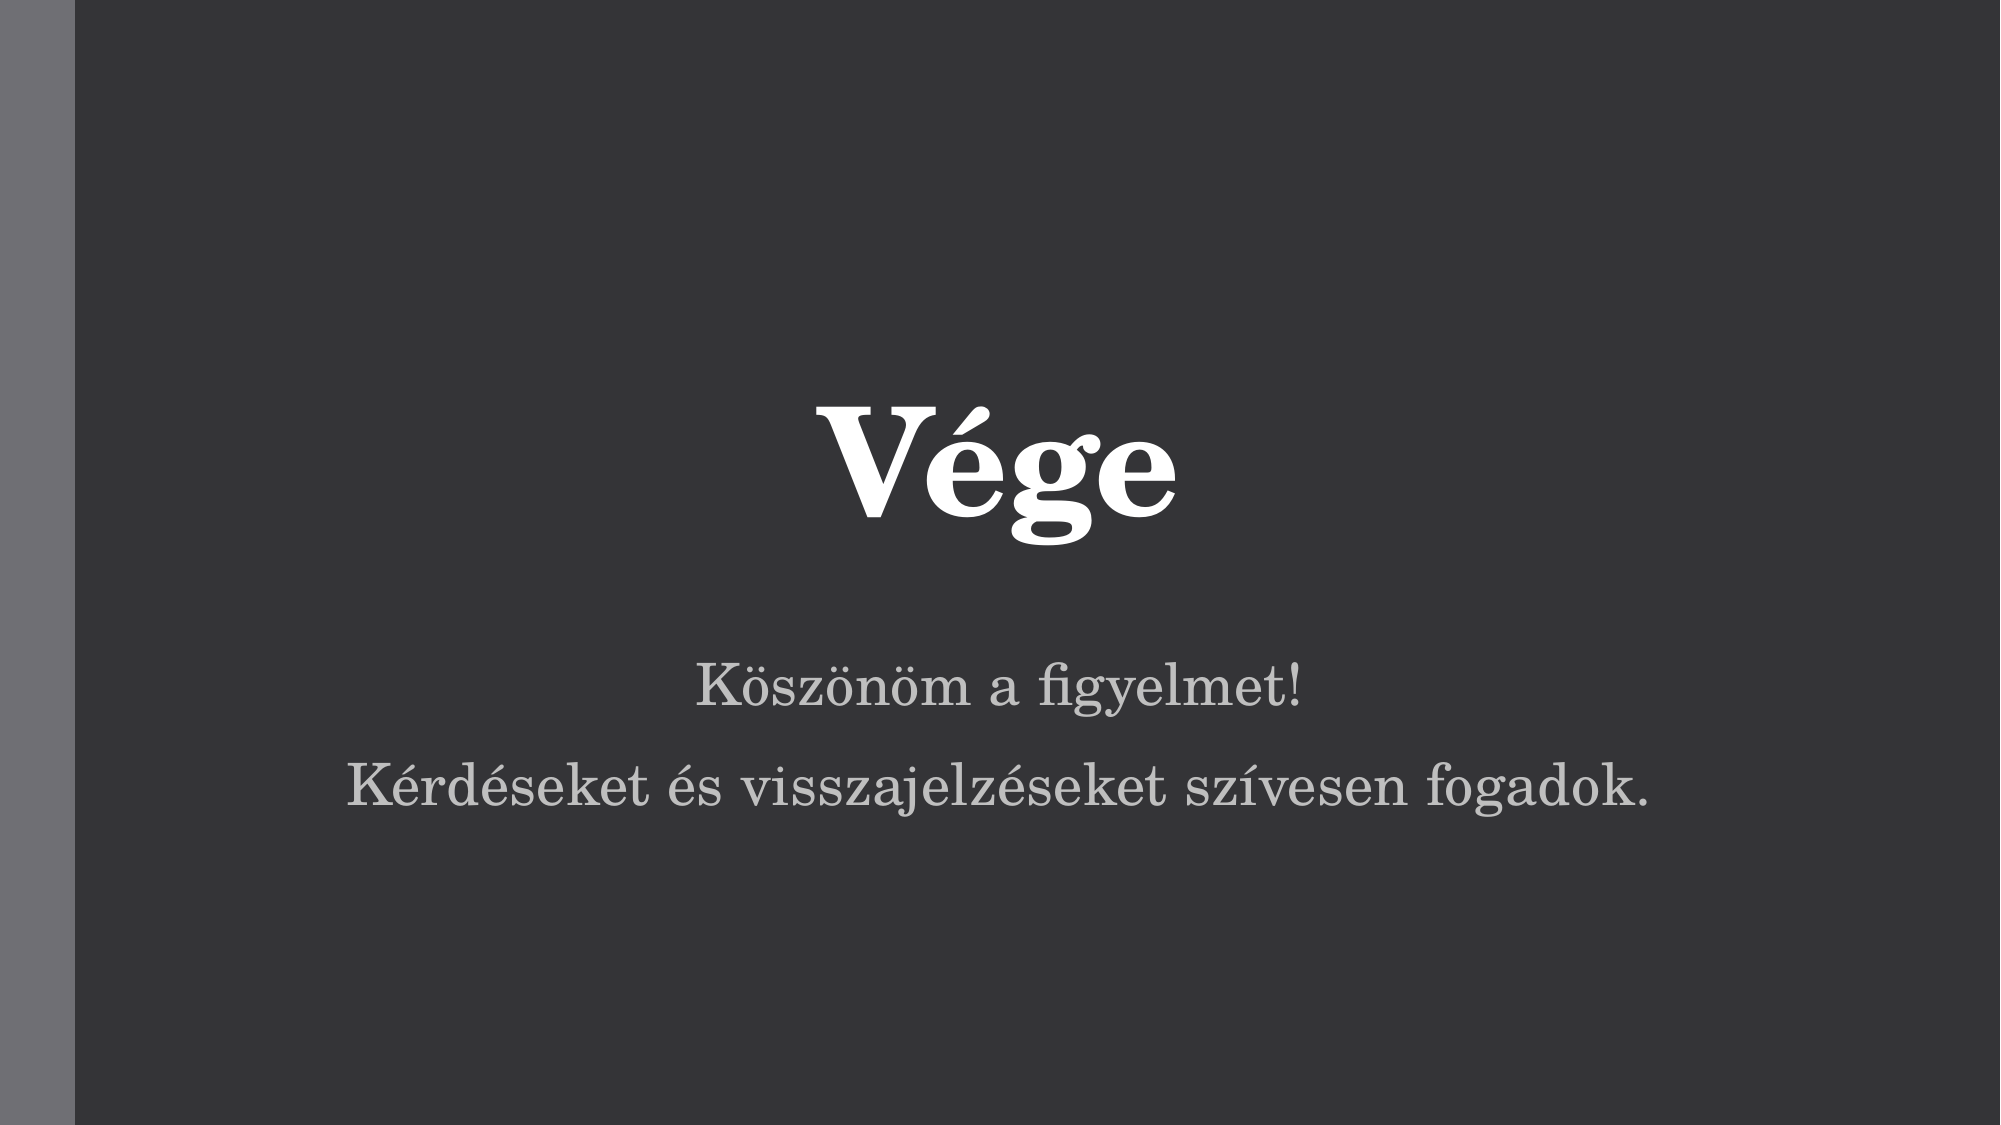

# Vége
Köszönöm a figyelmet!
Kérdéseket és visszajelzéseket szívesen fogadok.